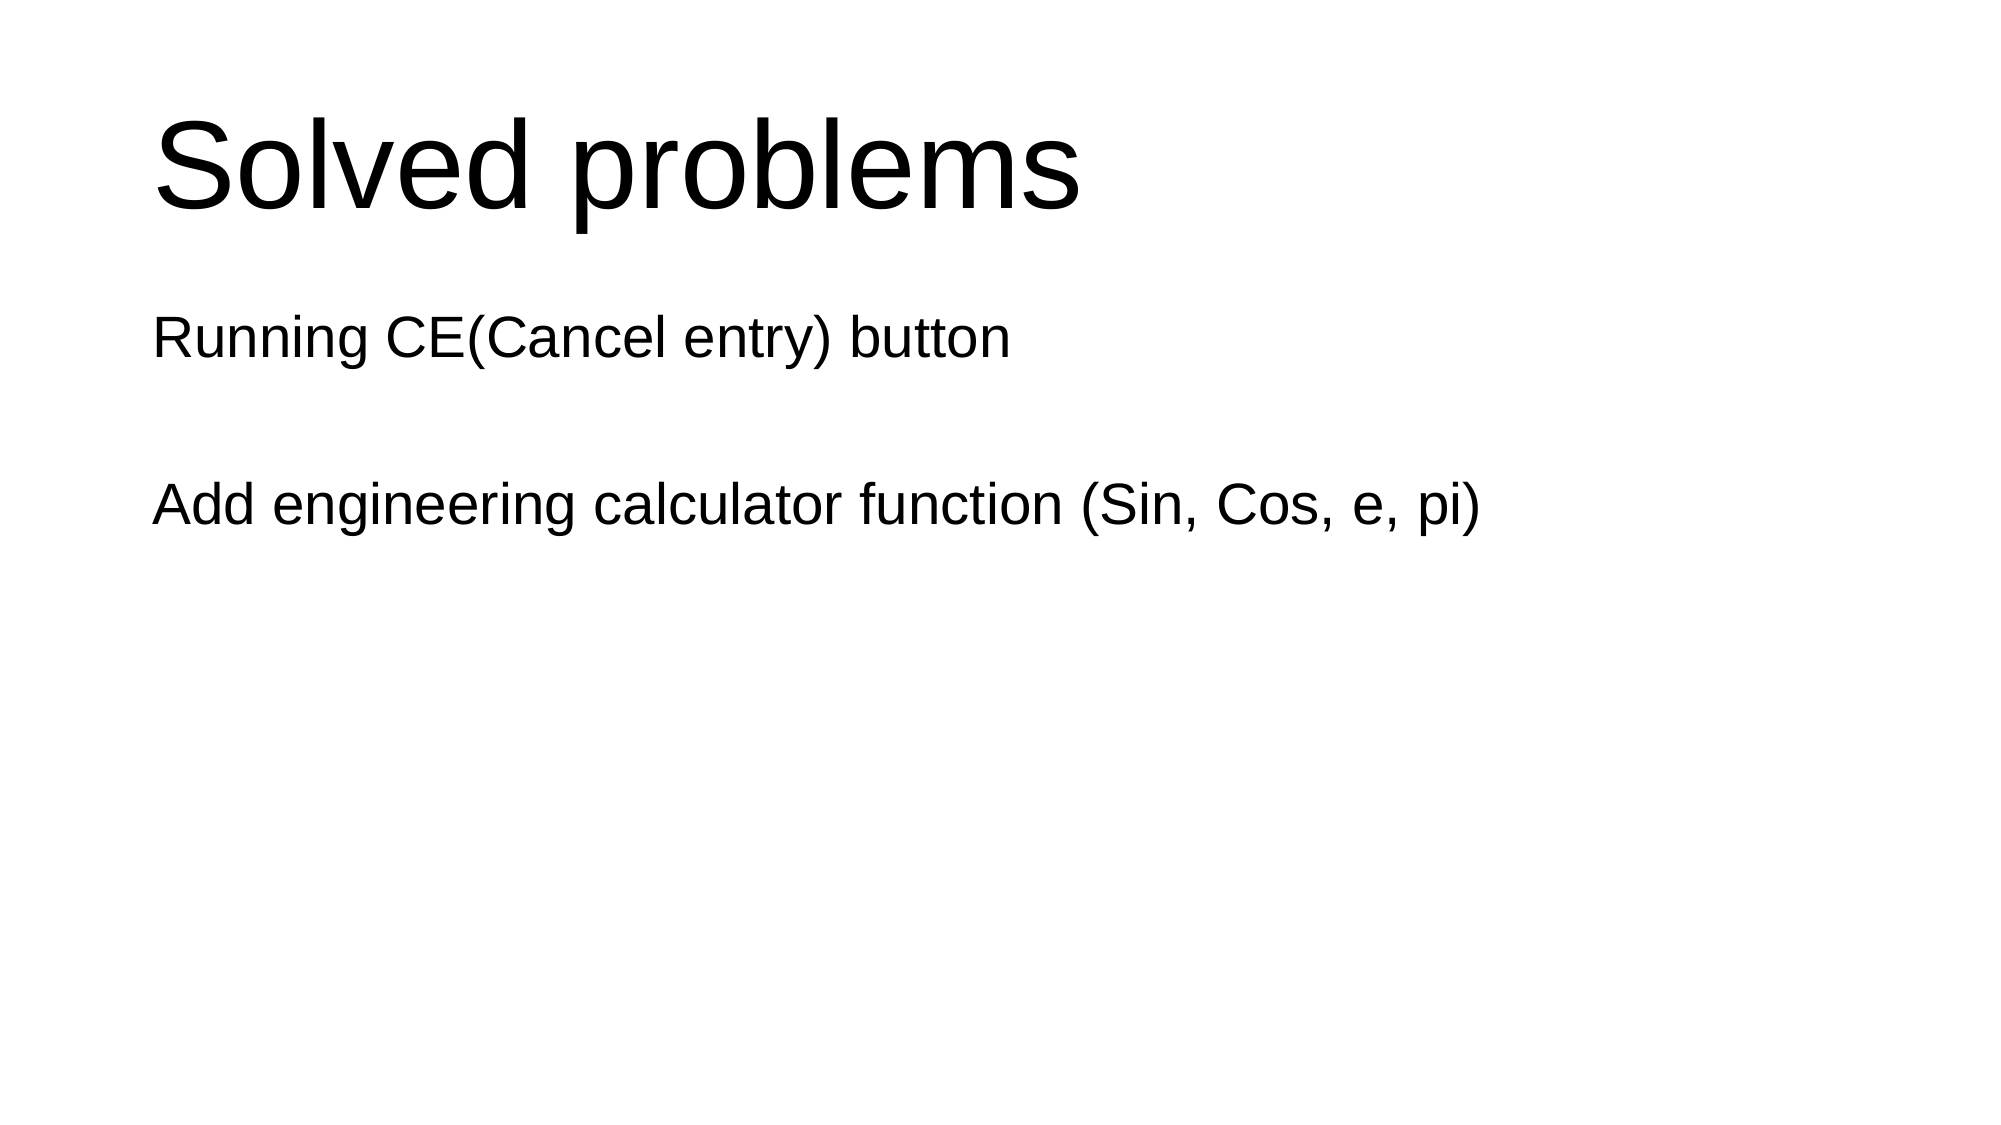

# Solved problems
Running CE(Cancel entry) button

Add engineering calculator function (Sin, Cos, e, pi)